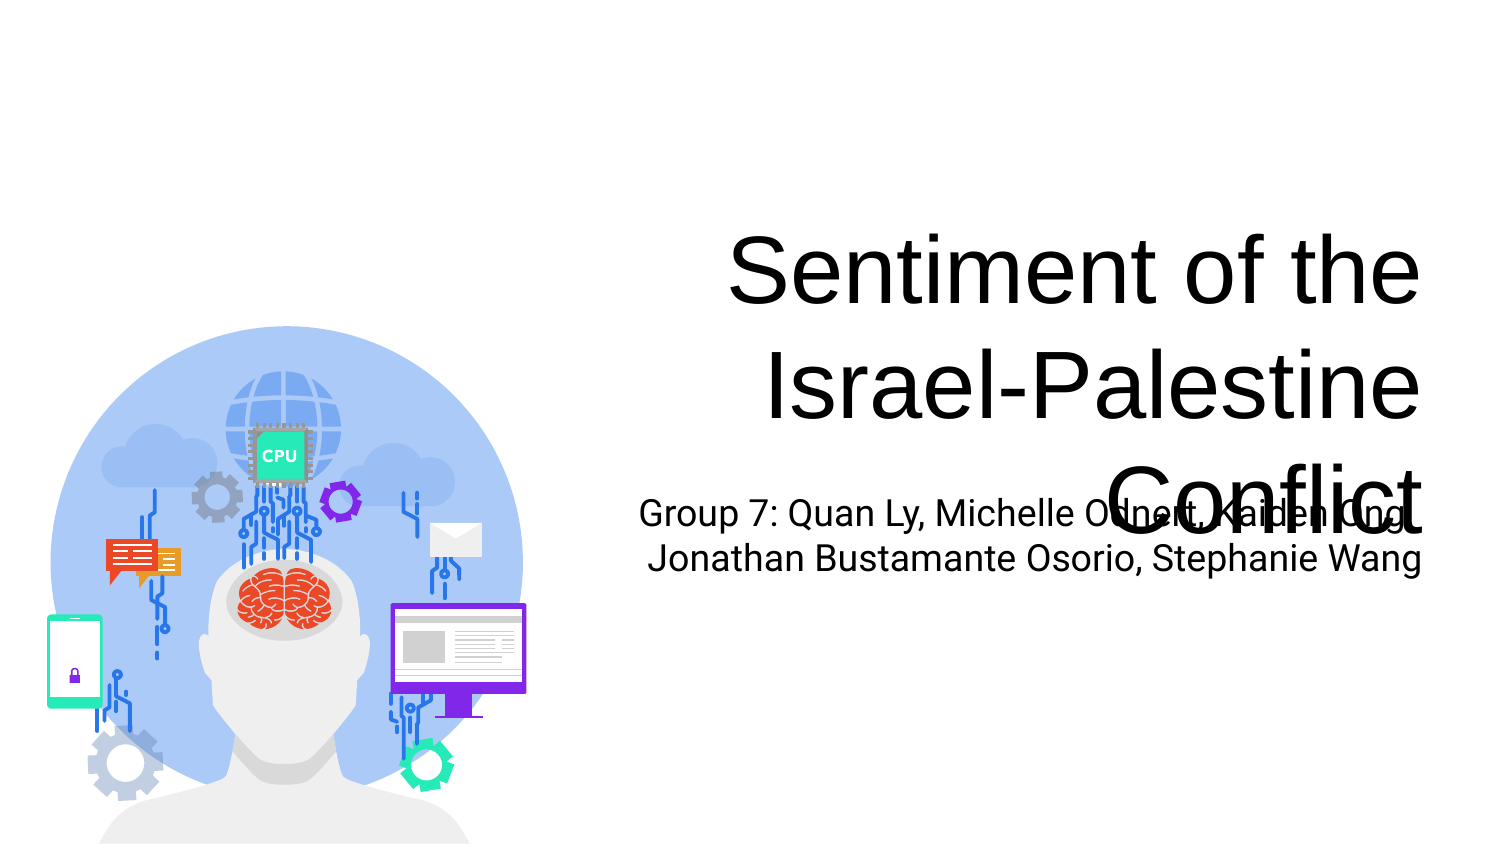

# Sentiment of the Israel-Palestine Conflict

Group 7: Quan Ly, Michelle Odnert, Kaiden Ong,
Jonathan Bustamante Osorio, Stephanie Wang